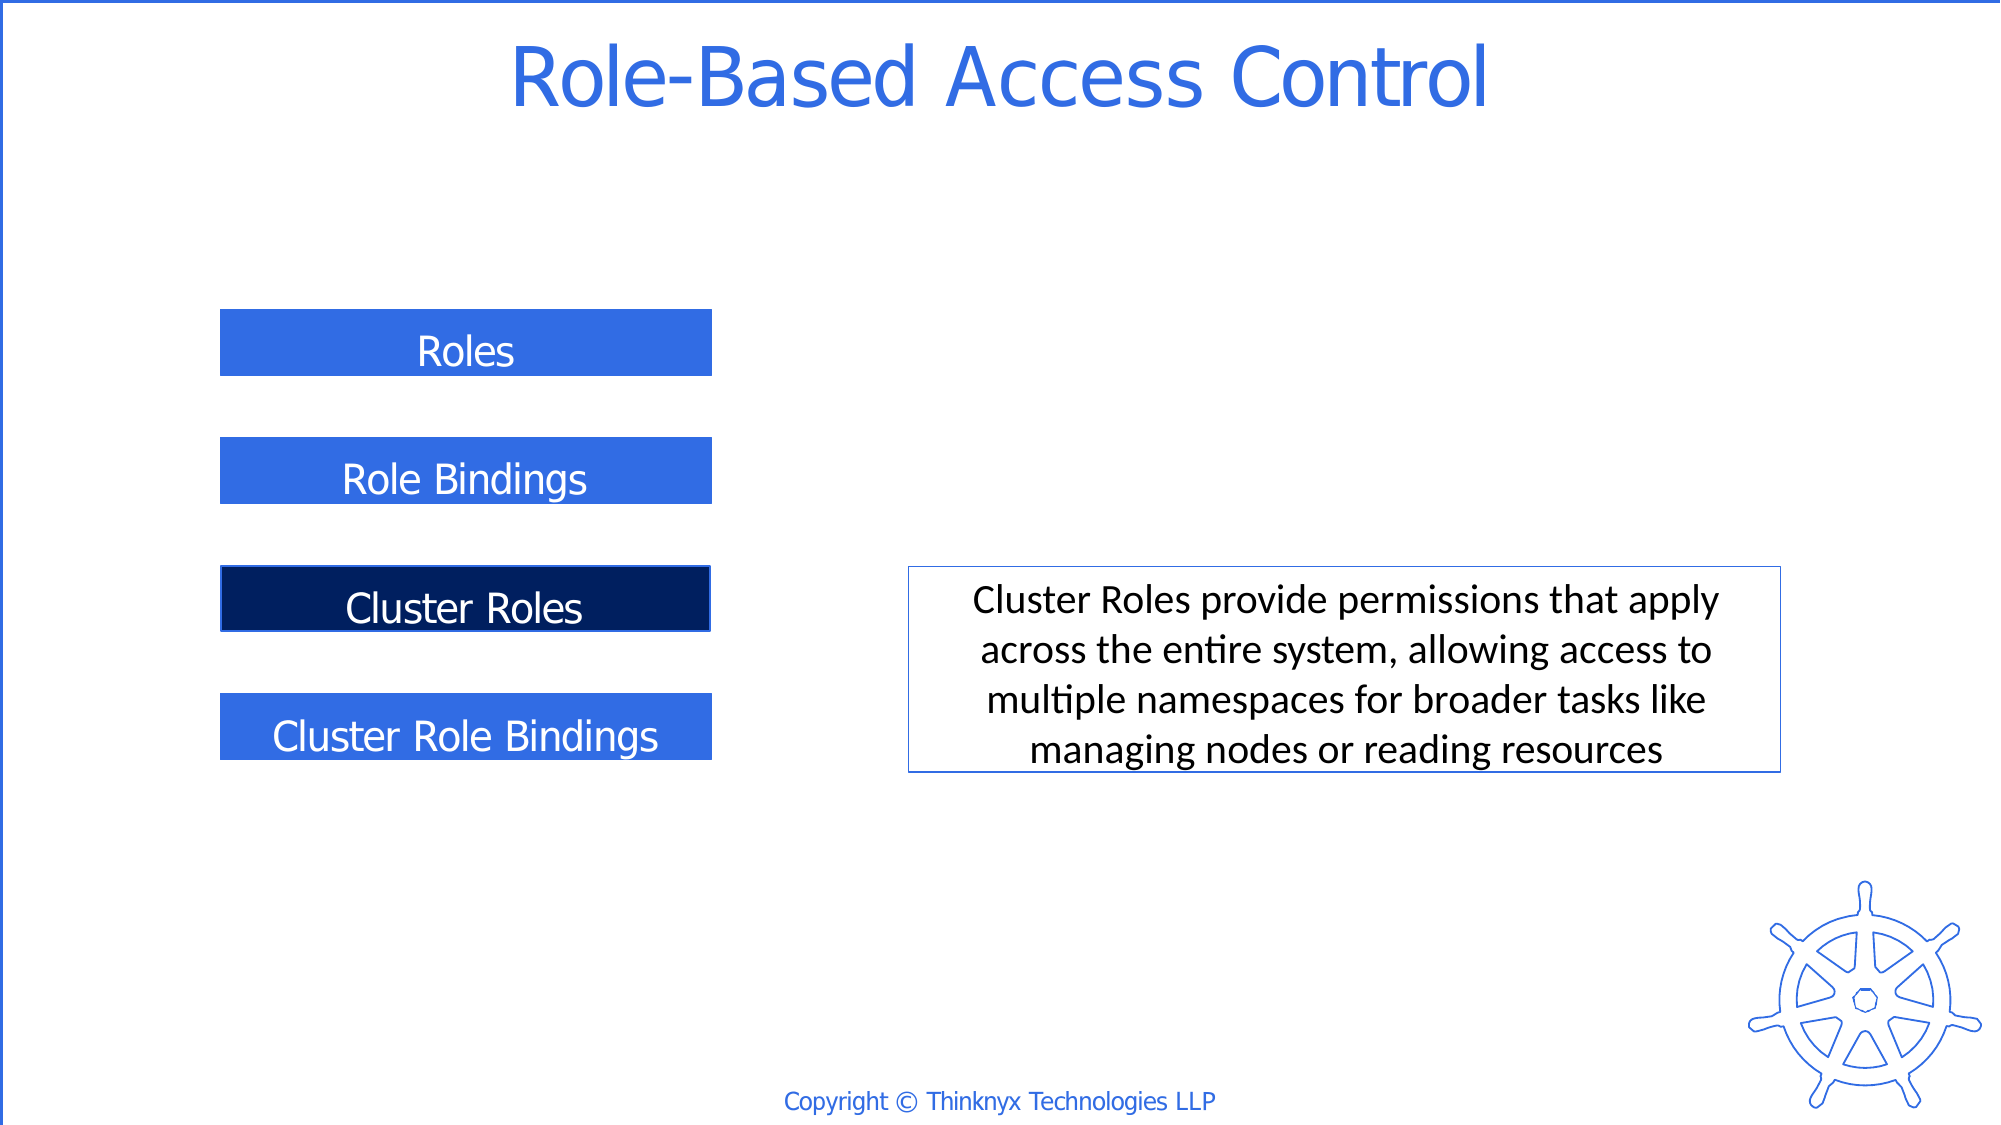

# Role-Based Access Control
Roles
Role Bindings
Cluster Roles
Cluster Roles provide permissions that apply across the entire system, allowing access to multiple namespaces for broader tasks like managing nodes or reading resources
Cluster Role Bindings
Copyright © Thinknyx Technologies LLP